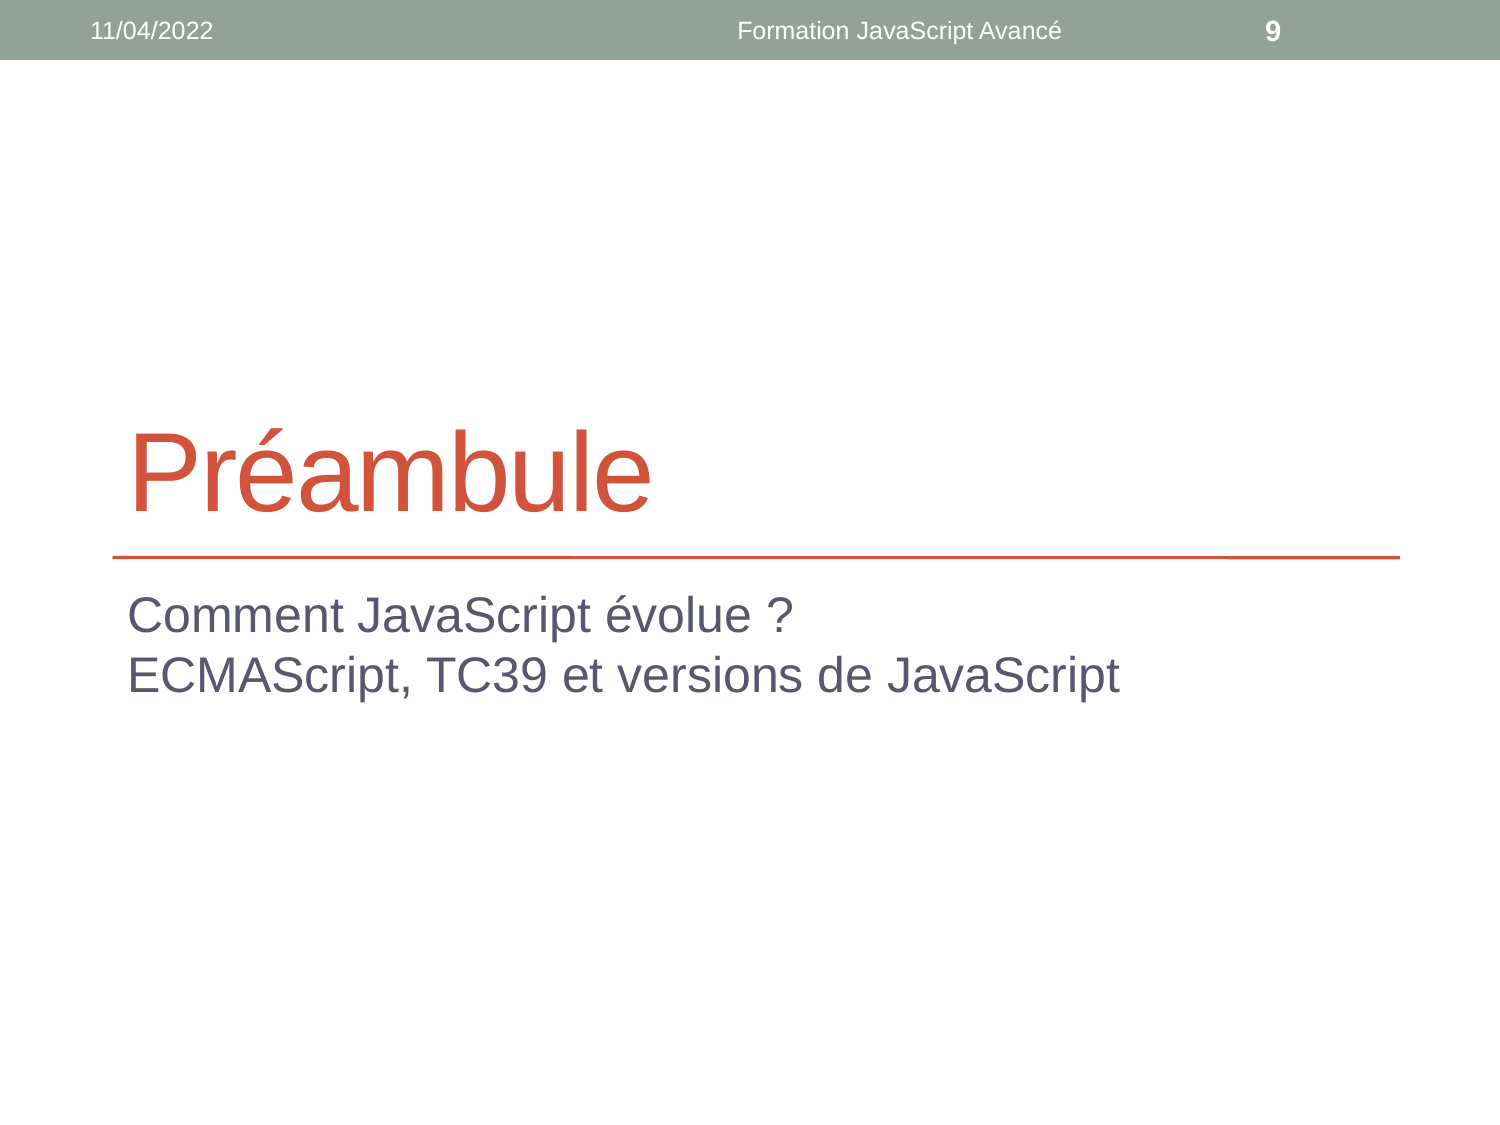

11/04/2022
Formation JavaScript Avancé
9
# Préambule
Comment JavaScript évolue ?
ECMAScript, TC39 et versions de JavaScript